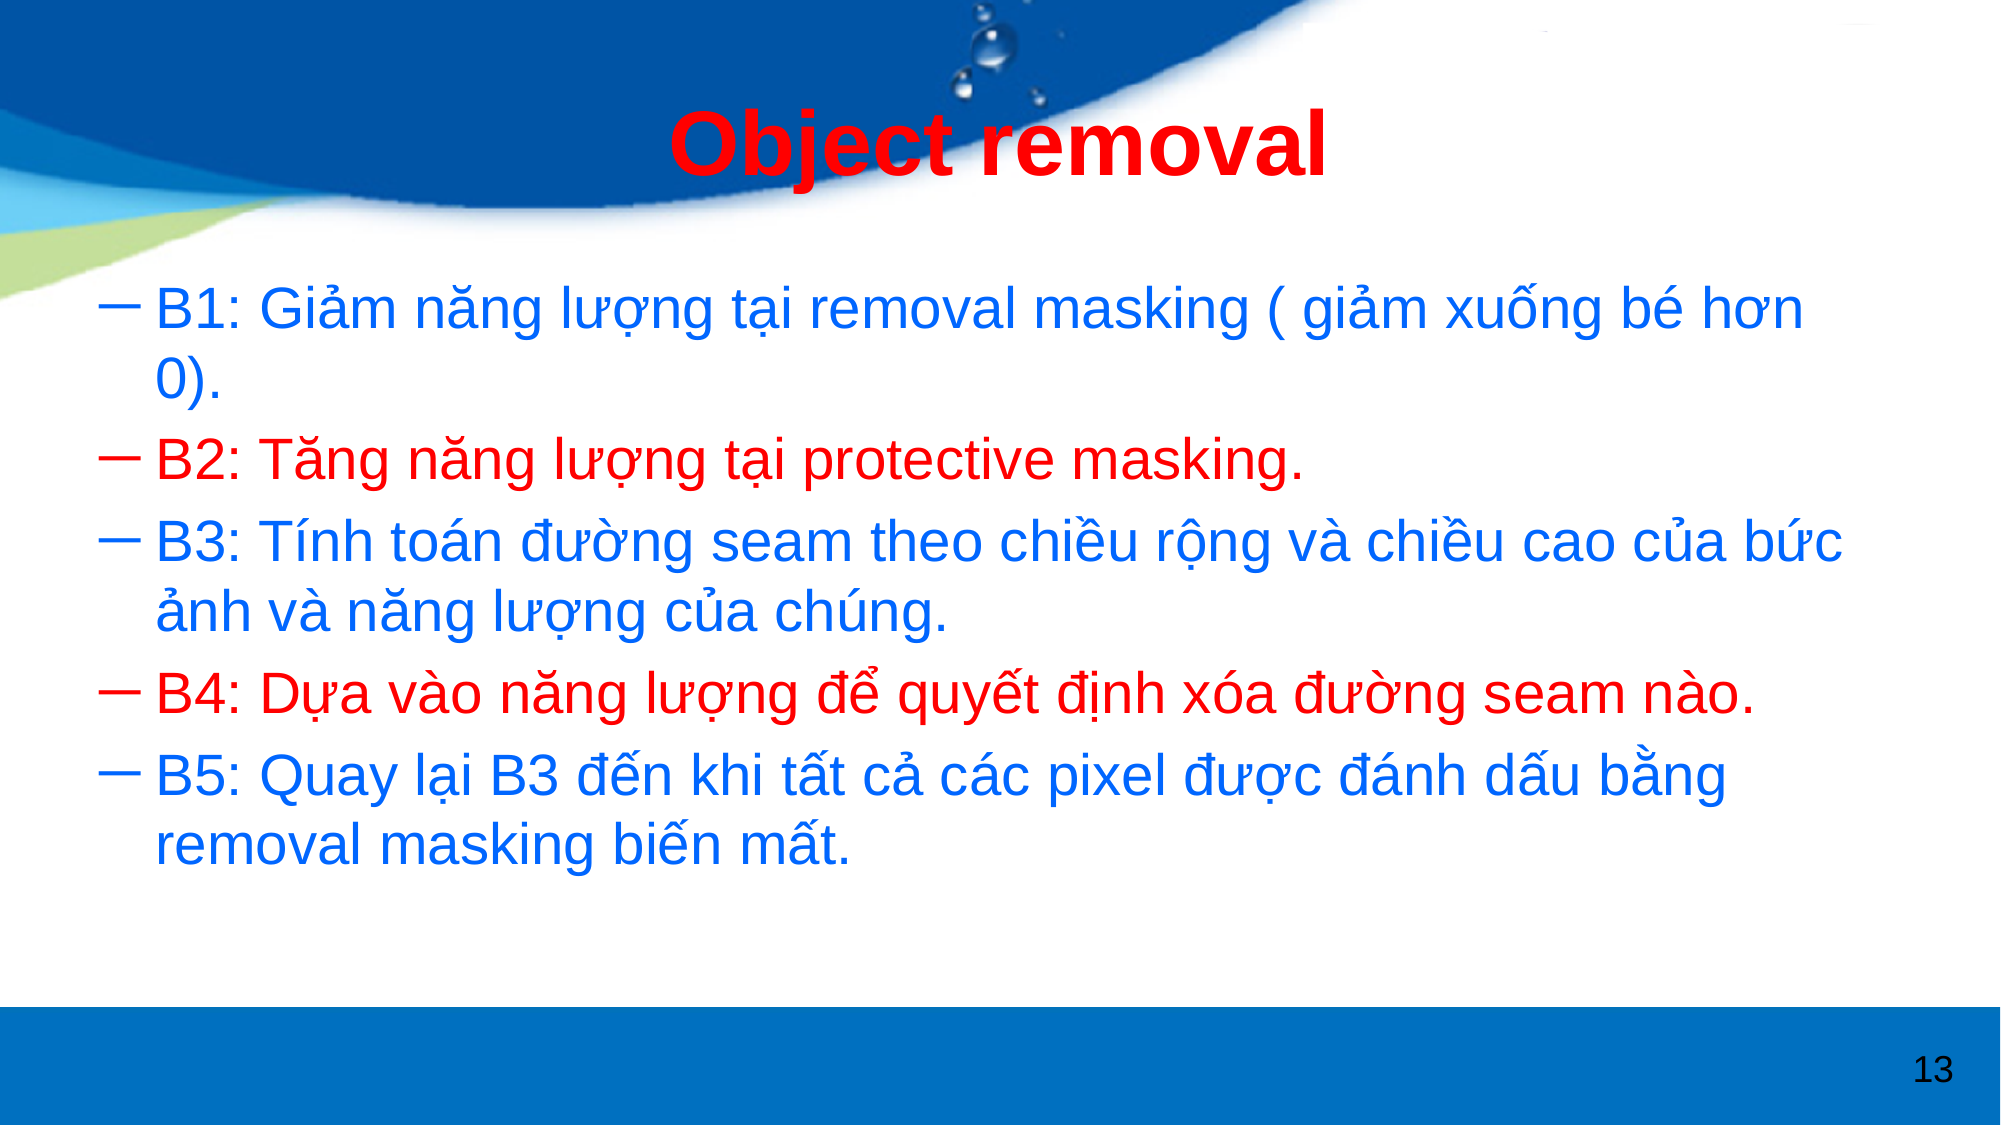

# Object removal
B1: Giảm năng lượng tại removal masking ( giảm xuống bé hơn 0).
B2: Tăng năng lượng tại protective masking.
B3: Tính toán đường seam theo chiều rộng và chiều cao của bức ảnh và năng lượng của chúng.
B4: Dựa vào năng lượng để quyết định xóa đường seam nào.
B5: Quay lại B3 đến khi tất cả các pixel được đánh dấu bằng removal masking biến mất.